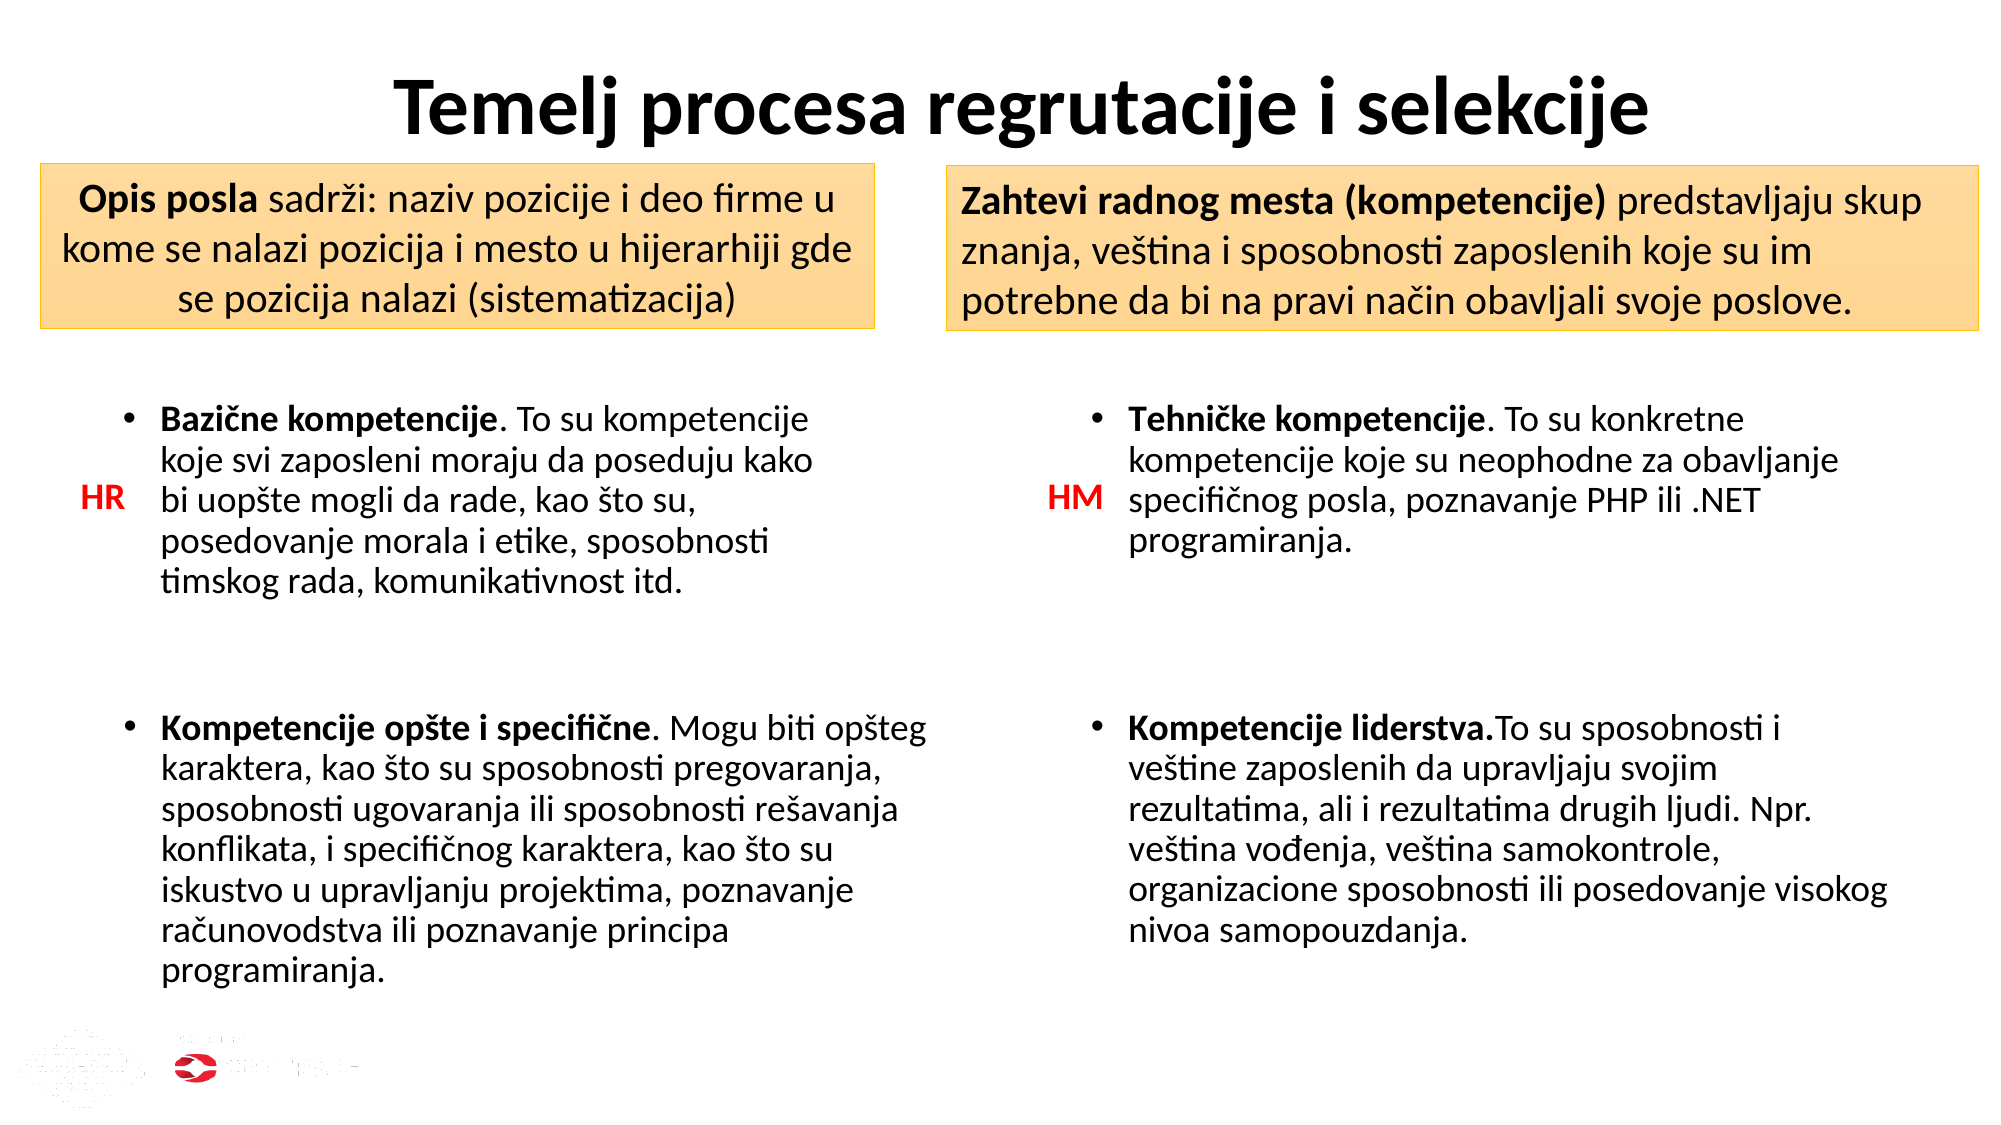

# Temelj procesa regrutacije i selekcije
Opis posla sadrži: naziv pozicije i deo firme u kome se nalazi pozicija i mesto u hijerarhiji gde se pozicija nalazi (sistematizacija)
Zahtevi radnog mesta (kompetencije) predstavljaju skup znanja, veština i sposobnosti zaposlenih koje su im potrebne da bi na pravi način obavljali svoje poslove.
Tehničke kompetencije. To su konkretne kompetencije koje su neophodne za obavljanje specifičnog posla, poznavanje PHP ili .NET programiranja.
Bazične kompetencije. To su kompetencije koje svi zaposleni moraju da poseduju kako bi uopšte mogli da rade, kao što su, posedovanje morala i etike, sposobnosti timskog rada, komunikativnost itd.
HR
HM
Kompetencije opšte i specifične. Mogu biti opšteg karaktera, kao što su sposobnosti pregovaranja, sposobnosti ugovaranja ili sposobnosti rešavanja konflikata, i specifičnog karaktera, kao što su iskustvo u upravljanju projektima, poznavanje računovodstva ili poznavanje principa programiranja.
Kompetencije liderstva.To su sposobnosti i veštine zaposlenih da upravljaju svojim rezultatima, ali i rezultatima drugih ljudi. Npr. veština vođenja, veština samokontrole, organizacione sposobnosti ili posedovanje visokog nivoa samopouzdanja.